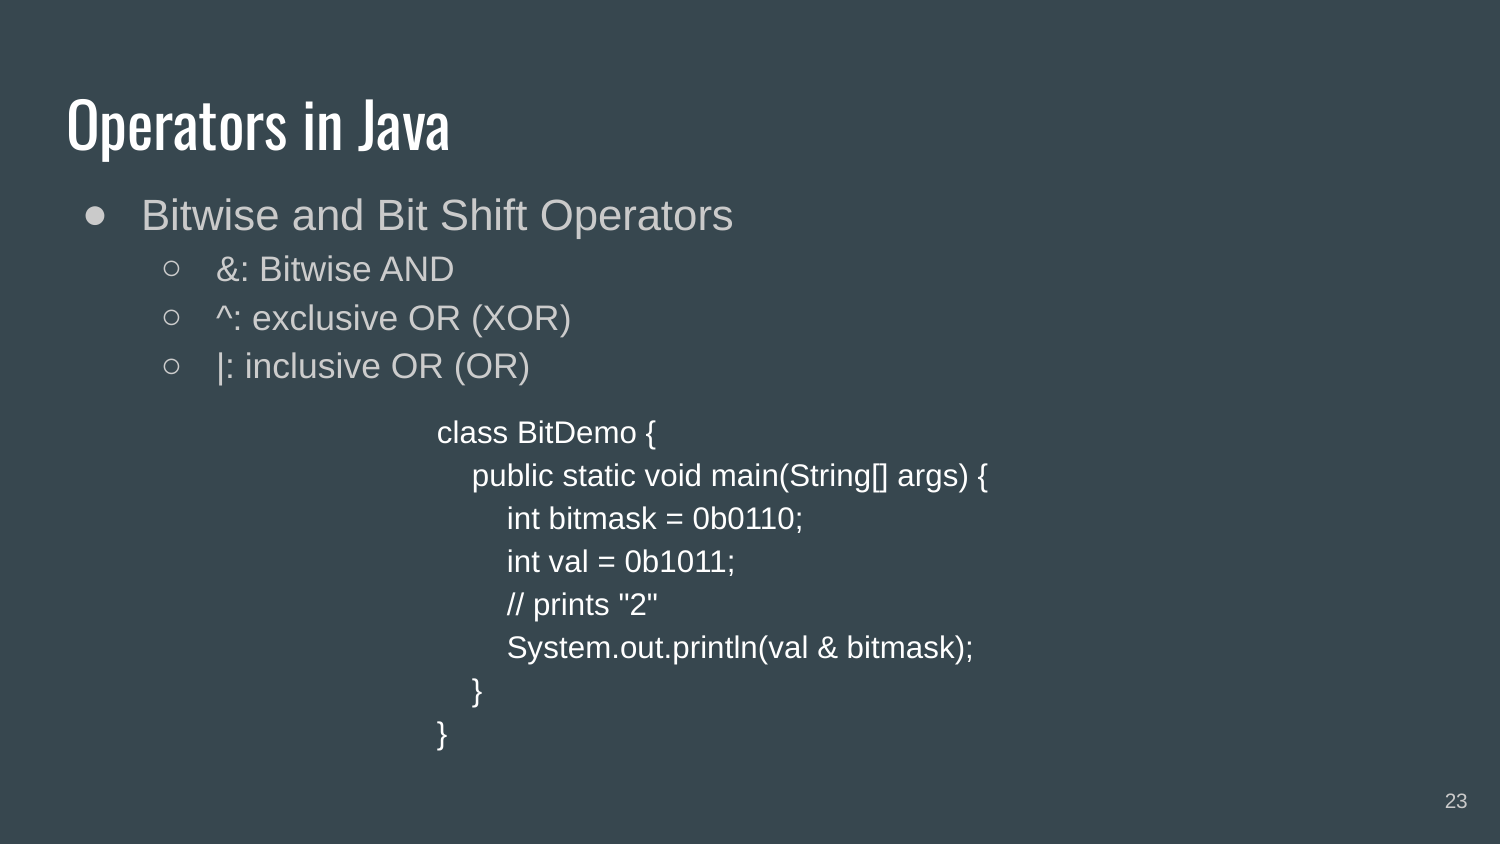

# Operators in Java
Bitwise and Bit Shift Operators
&: Bitwise AND
^: exclusive OR (XOR)
|: inclusive OR (OR)
class BitDemo {
    public static void main(String[] args) {
        int bitmask = 0b0110;
        int val = 0b1011;
        // prints "2"
        System.out.println(val & bitmask);
    }
}
23